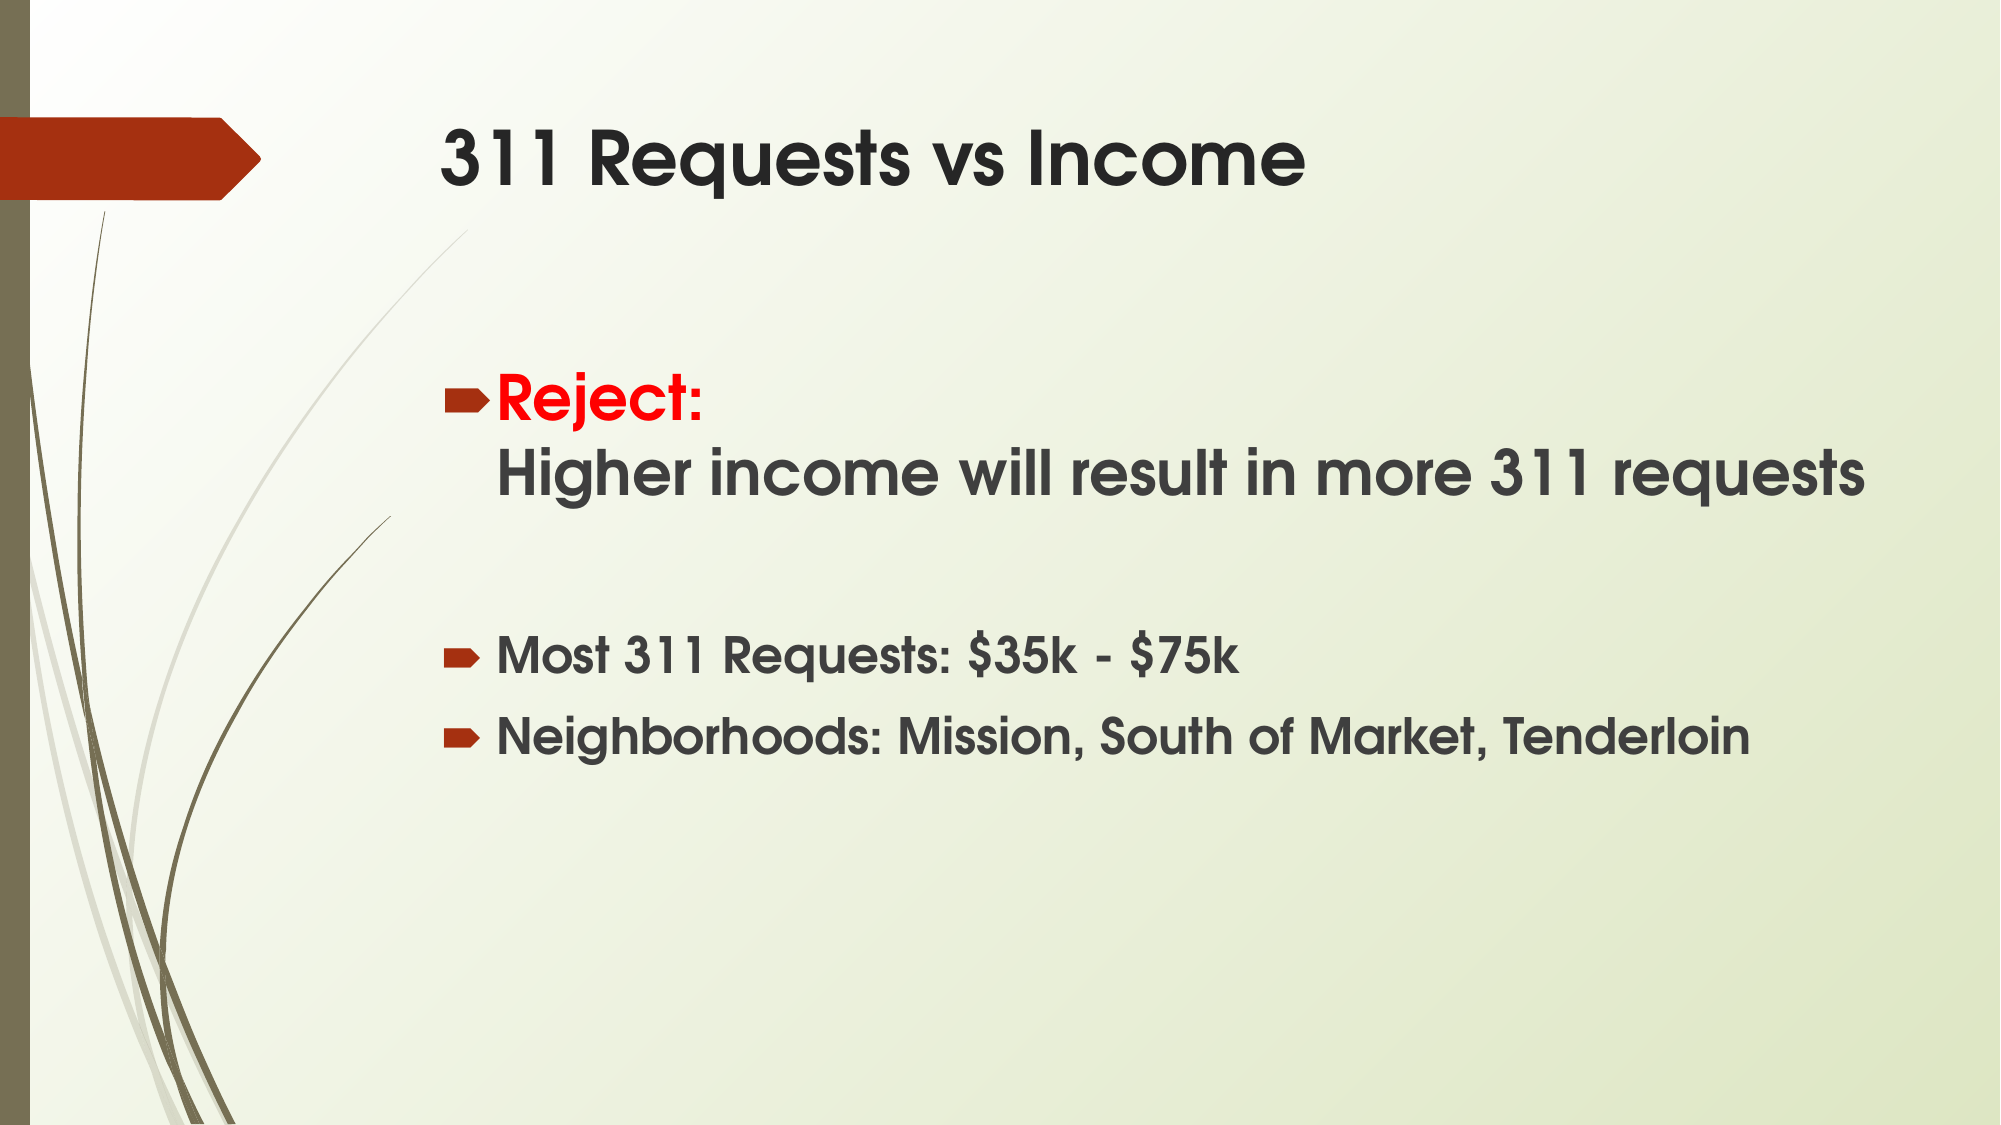

# 311 Requests vs Income
Reject:
Higher income will result in more 311 requests

Most 311 Requests: $35k - $75k
Neighborhoods: Mission, South of Market, Tenderloin